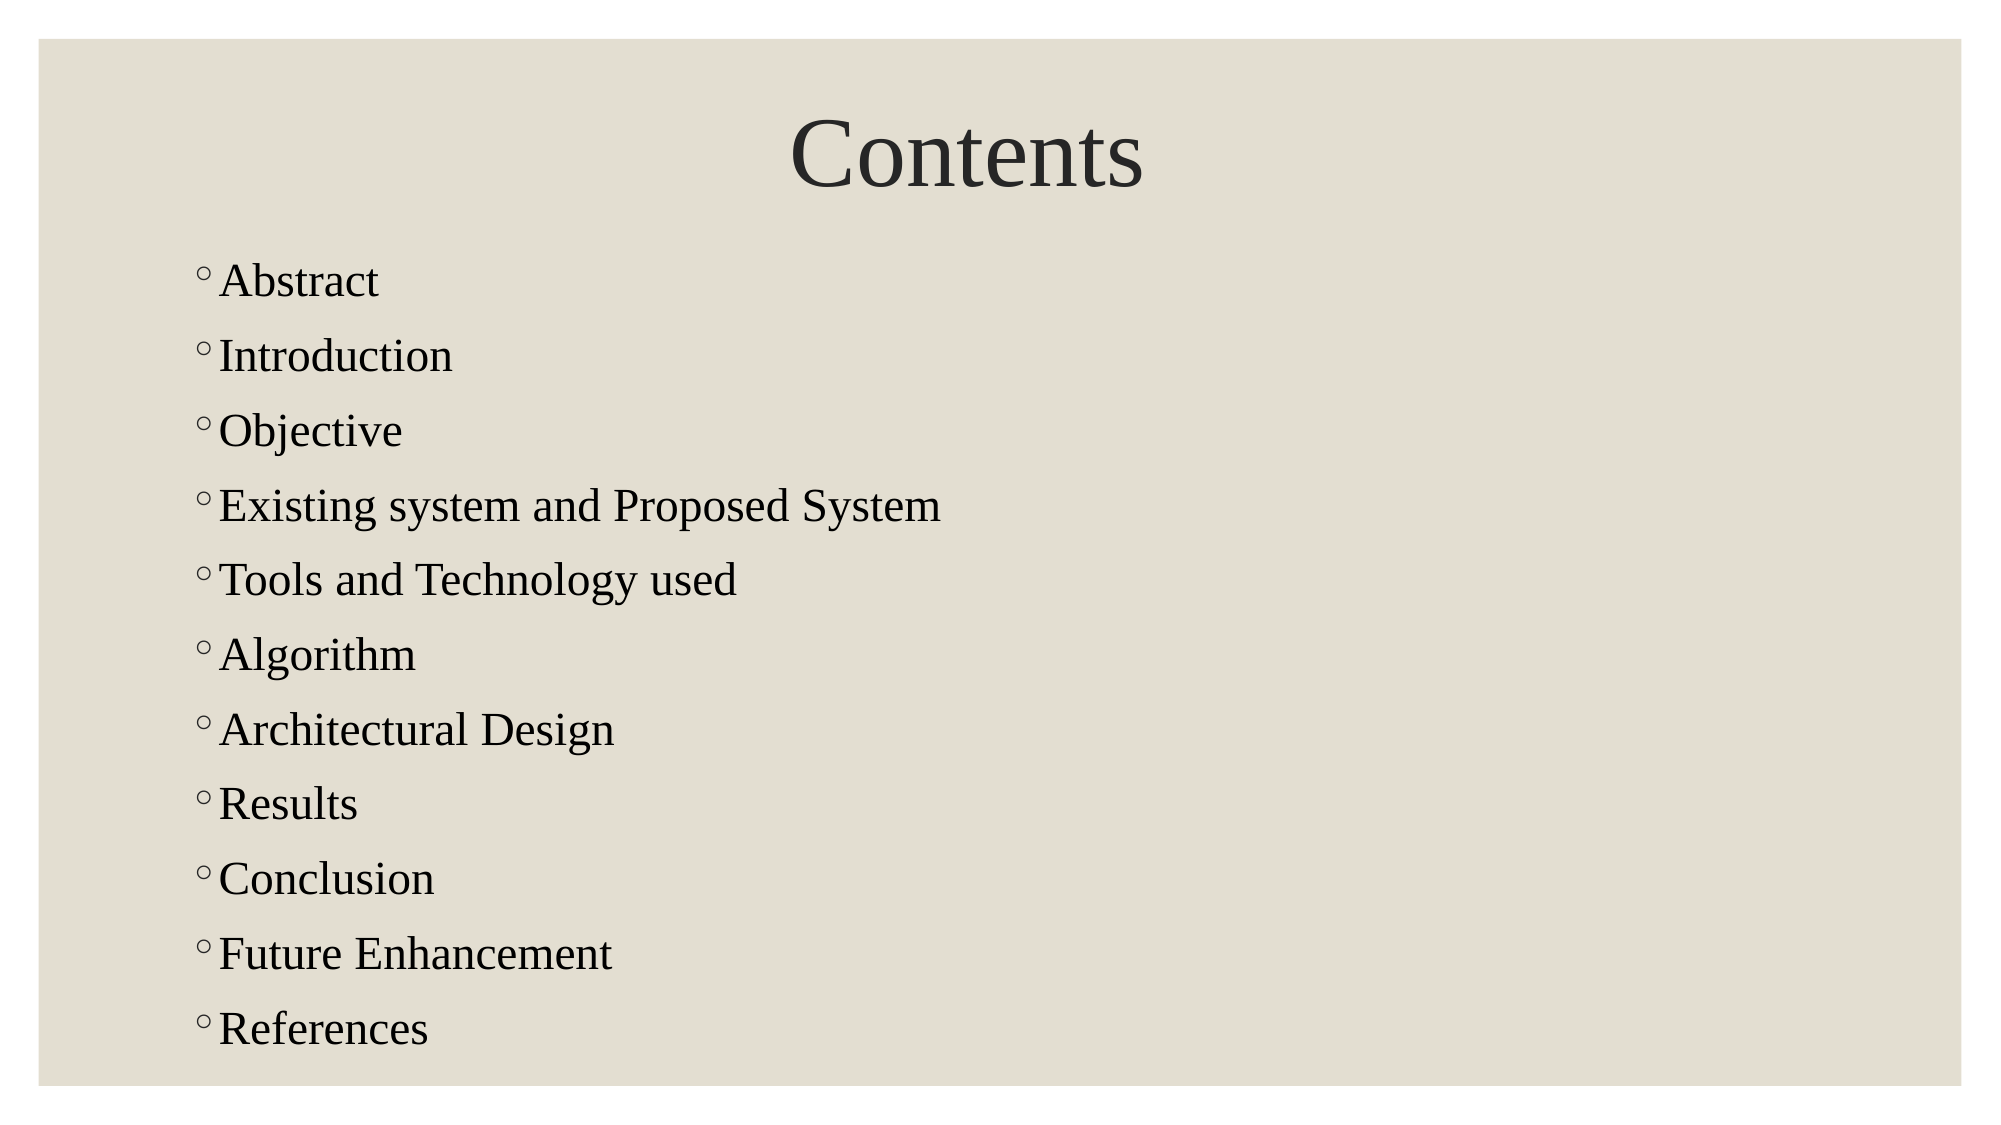

# Contents
Abstract
Introduction
Objective
Existing system and Proposed System
Tools and Technology used
Algorithm
Architectural Design
Results
Conclusion
Future Enhancement
References